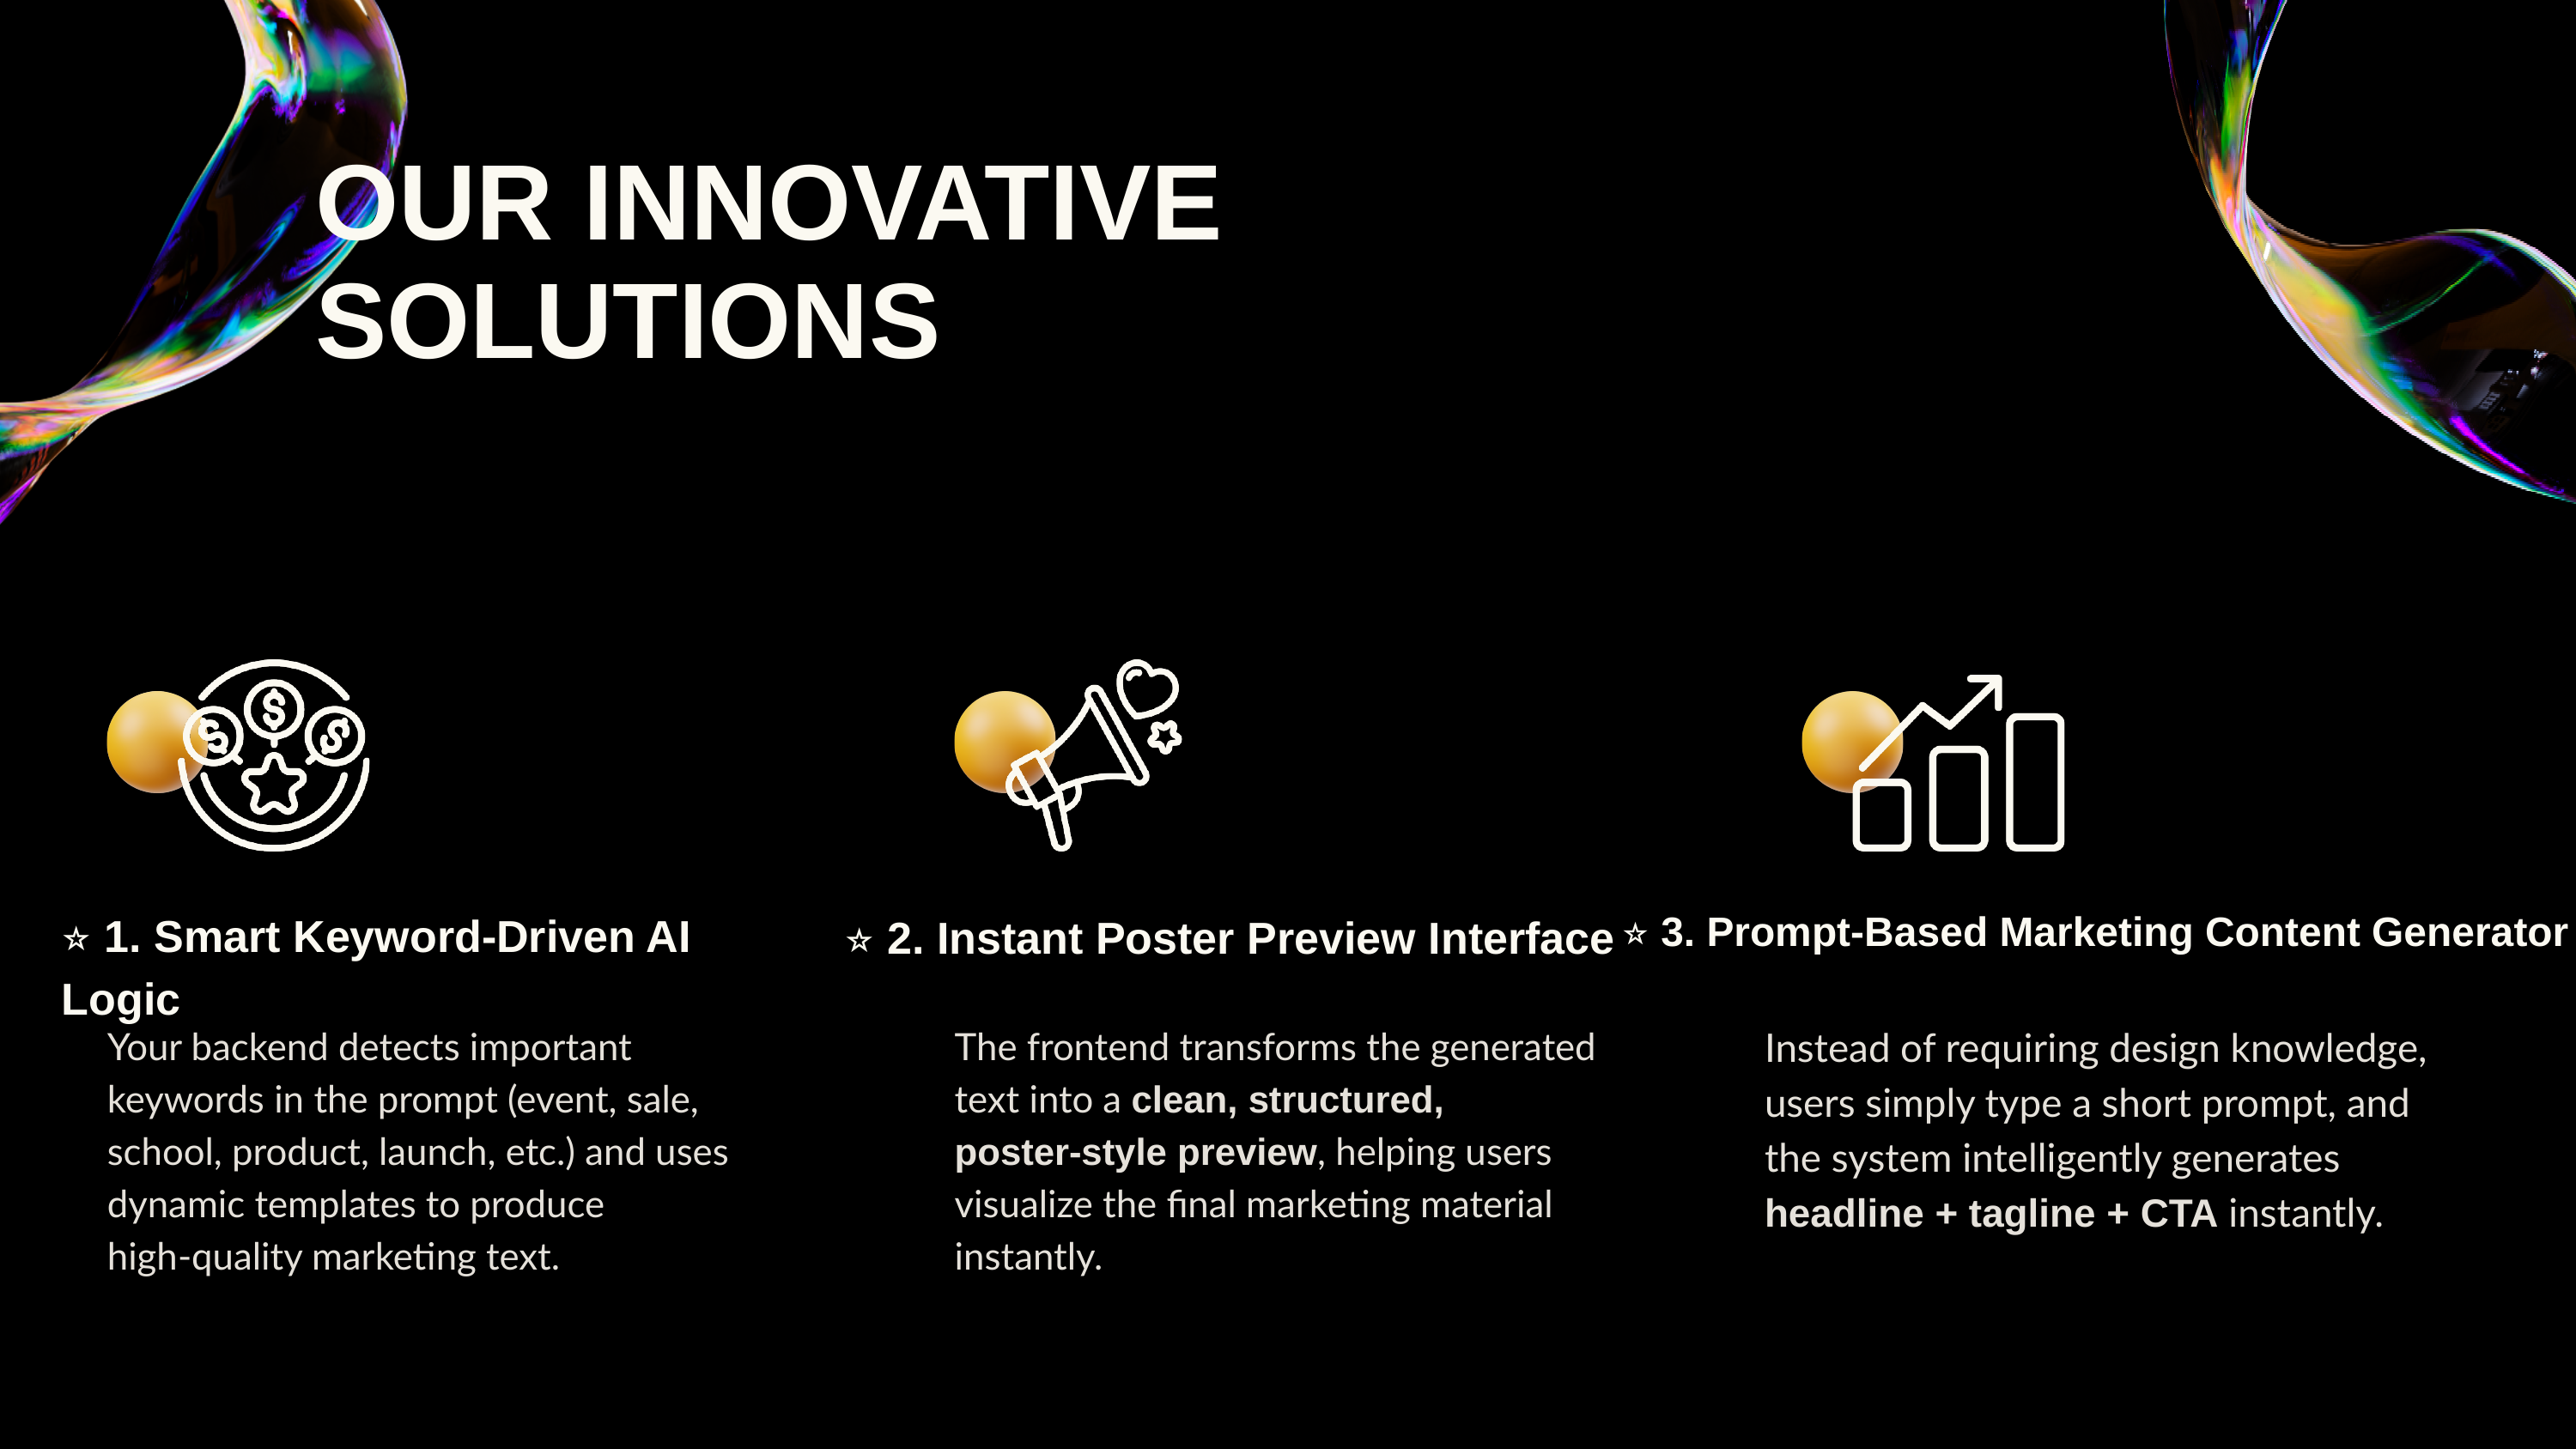

OUR INNOVATIVE SOLUTIONS

⭐ 3. Prompt‑Based Marketing Content Generator

⭐ 1. Smart Keyword‑Driven AI Logic

⭐ 2. Instant Poster Preview Interface

Your backend detects important keywords in the prompt (event, sale, school, product, launch, etc.) and uses dynamic templates to produce high‑quality marketing text.

The frontend transforms the generated text into a clean, structured, poster‑style preview, helping users visualize the final marketing material instantly.

Instead of requiring design knowledge, users simply type a short prompt, and the system intelligently generates headline + tagline + CTA instantly.